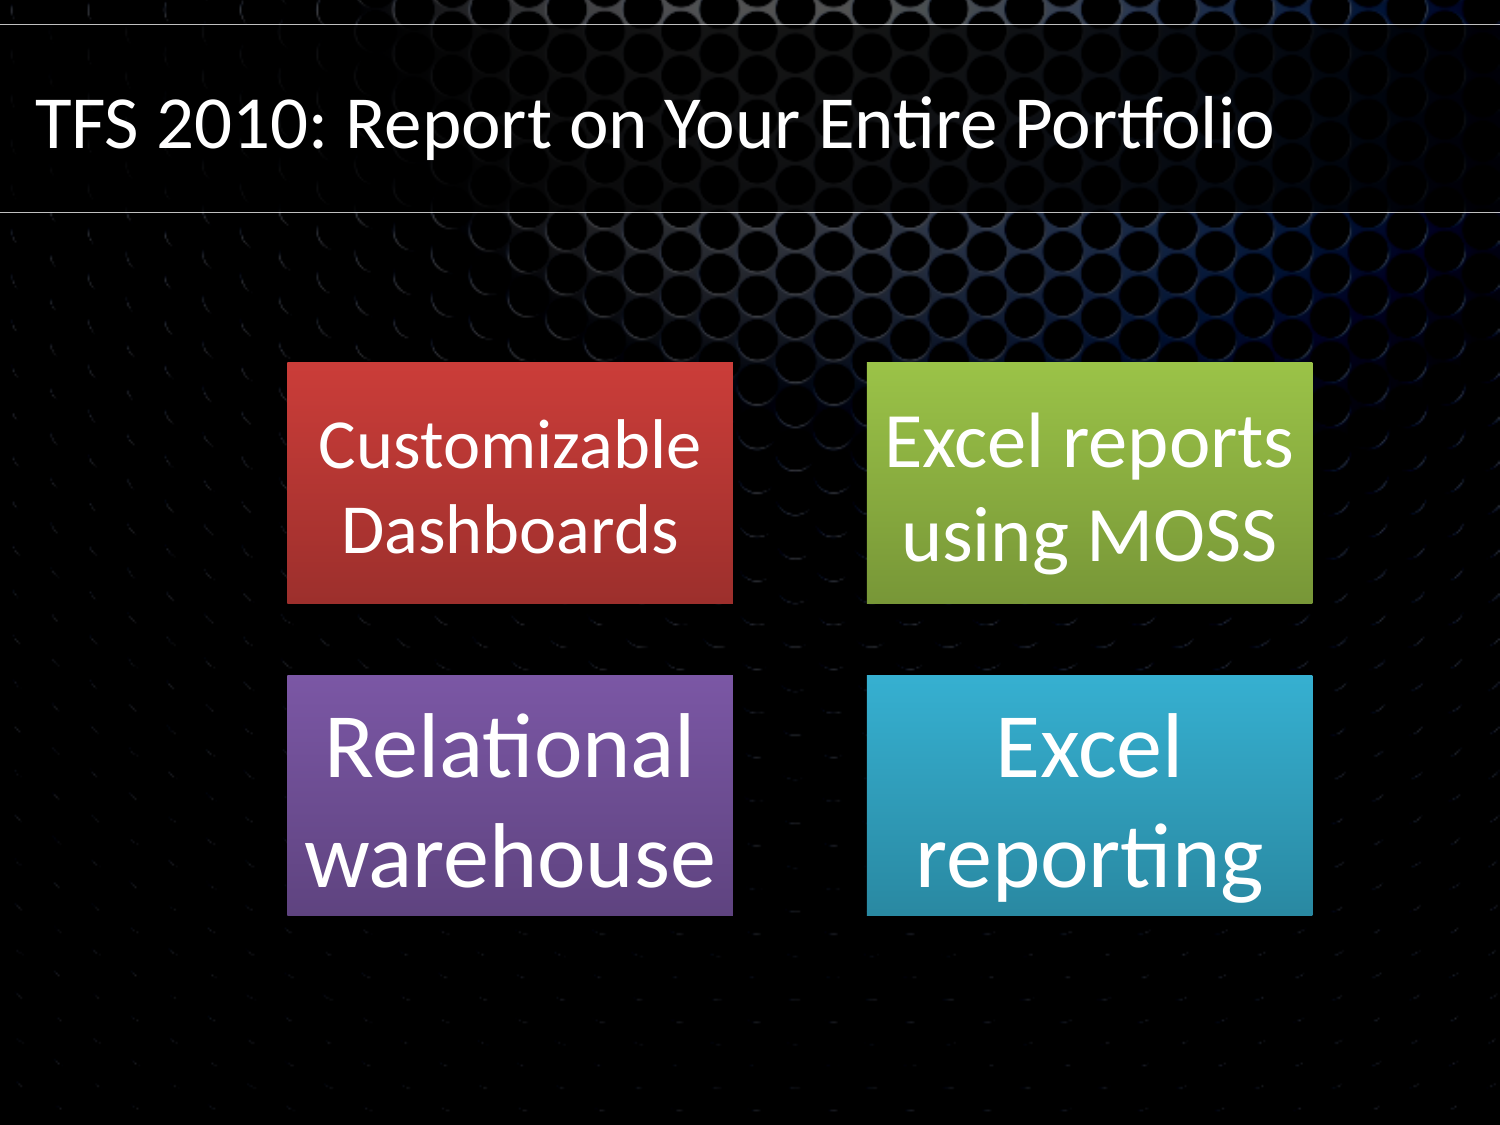

# TFS 2010: Report on Your Entire Portfolio
Customizable Dashboards
Excel reports using MOSS
Relational warehouse
Excel reporting